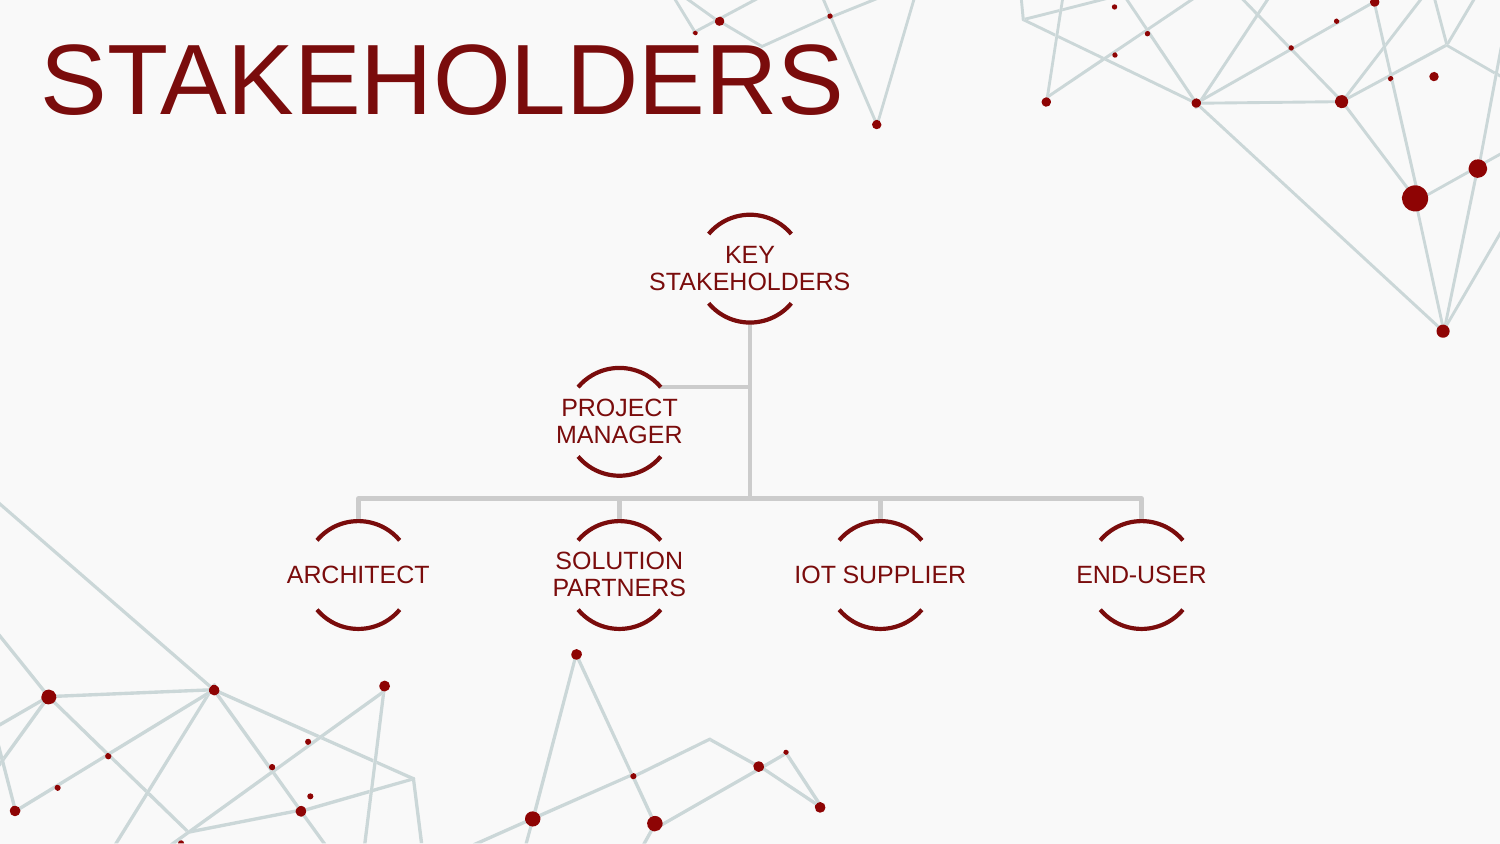

# STAKEHOLDERS
KEY STAKEHOLDERS
ARCHITECT
SOLUTION PARTNERS
IOT SUPPLIER
END-USER
PROJECT MANAGER